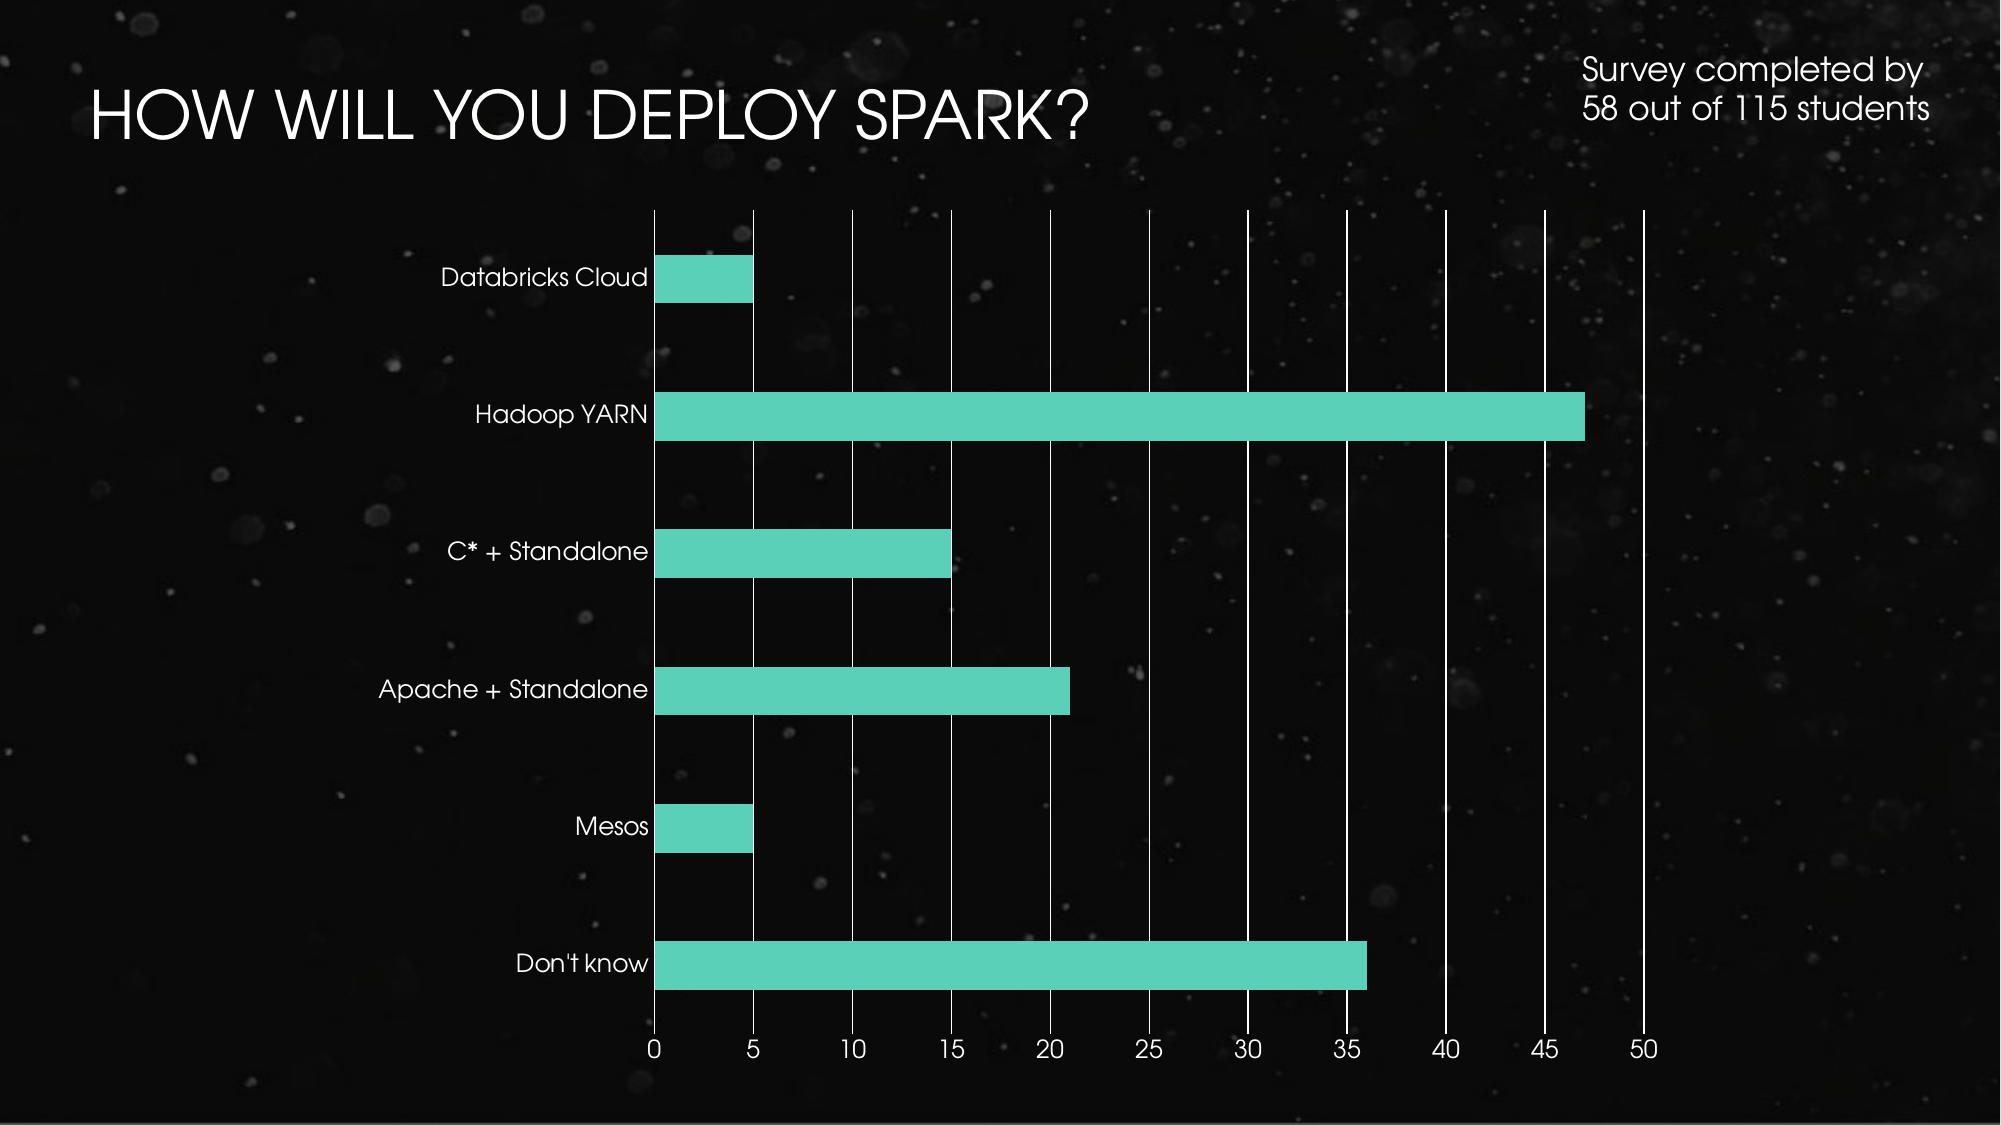

Survey completed by 58 out of 115 students
How will you deploy Spark?

### Chart

| Category | Which industry? |
|---|---|
| Don't know | 36.0 |
| Mesos | 5.0 |
| Apache + Standalone | 21.0 |
| C* + Standalone | 15.0 |
| Hadoop YARN | 47.0 |
| Databricks Cloud | 5.0 |